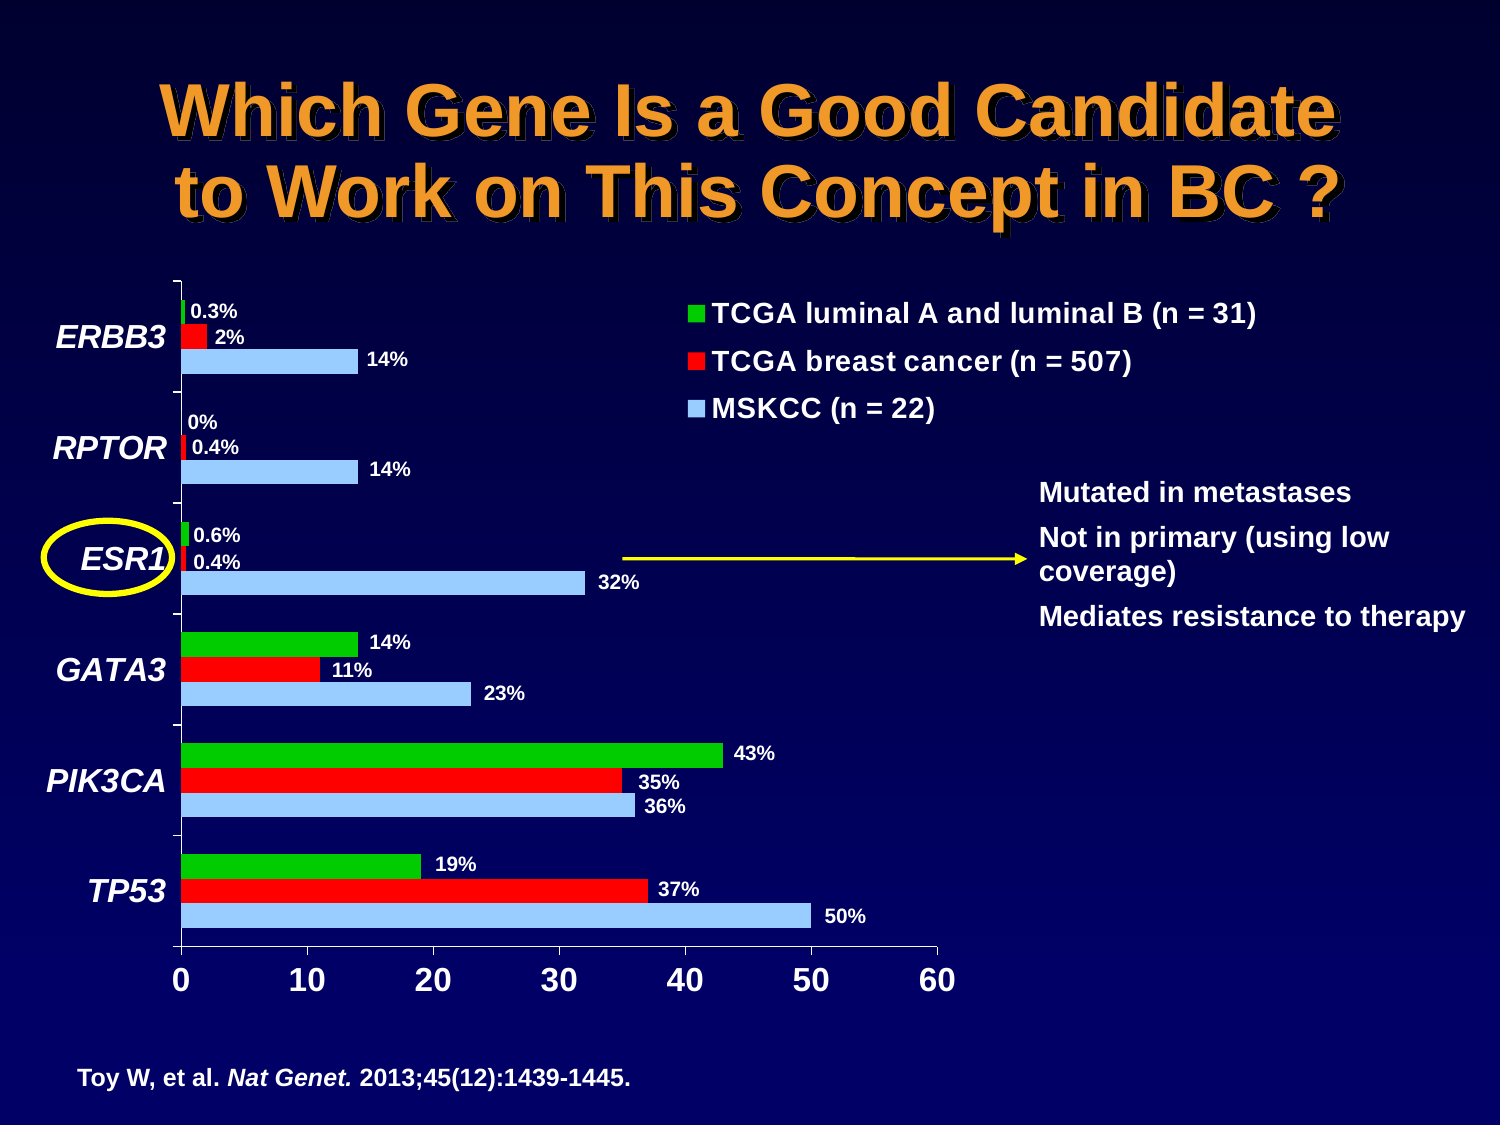

Which Gene Is a Good Candidate
 to Work on This Concept in BC ?

### Chart

| Category | MSKCC (n = 22) | TCGA breast cancer (n = 507) | TCGA luminal A and luminal B (n = 31) |
|---|---|---|---|
| TP53 | 50.0 | 37.0 | 19.0 |
| PIK3CA | 36.0 | 35.0 | 43.0 |
| GATA3 | 23.0 | 11.0 | 14.0 |
| ESR1 | 32.0 | 0.4 | 0.6 |
| RPTOR | 14.0 | 0.4 | 0.0 |
| ERBB3 | 14.0 | 2.0 | 0.3 |
0.3%
2%
14%
0%
0.4%
14%
Mutated in metastases
Not in primary (using low coverage)
Mediates resistance to therapy
0.6%
0.4%

32%
14%
11%
23%
43%
35%
36%
19%
37%
50%
Toy W, et al. Nat Genet. 2013;45(12):1439-1445.